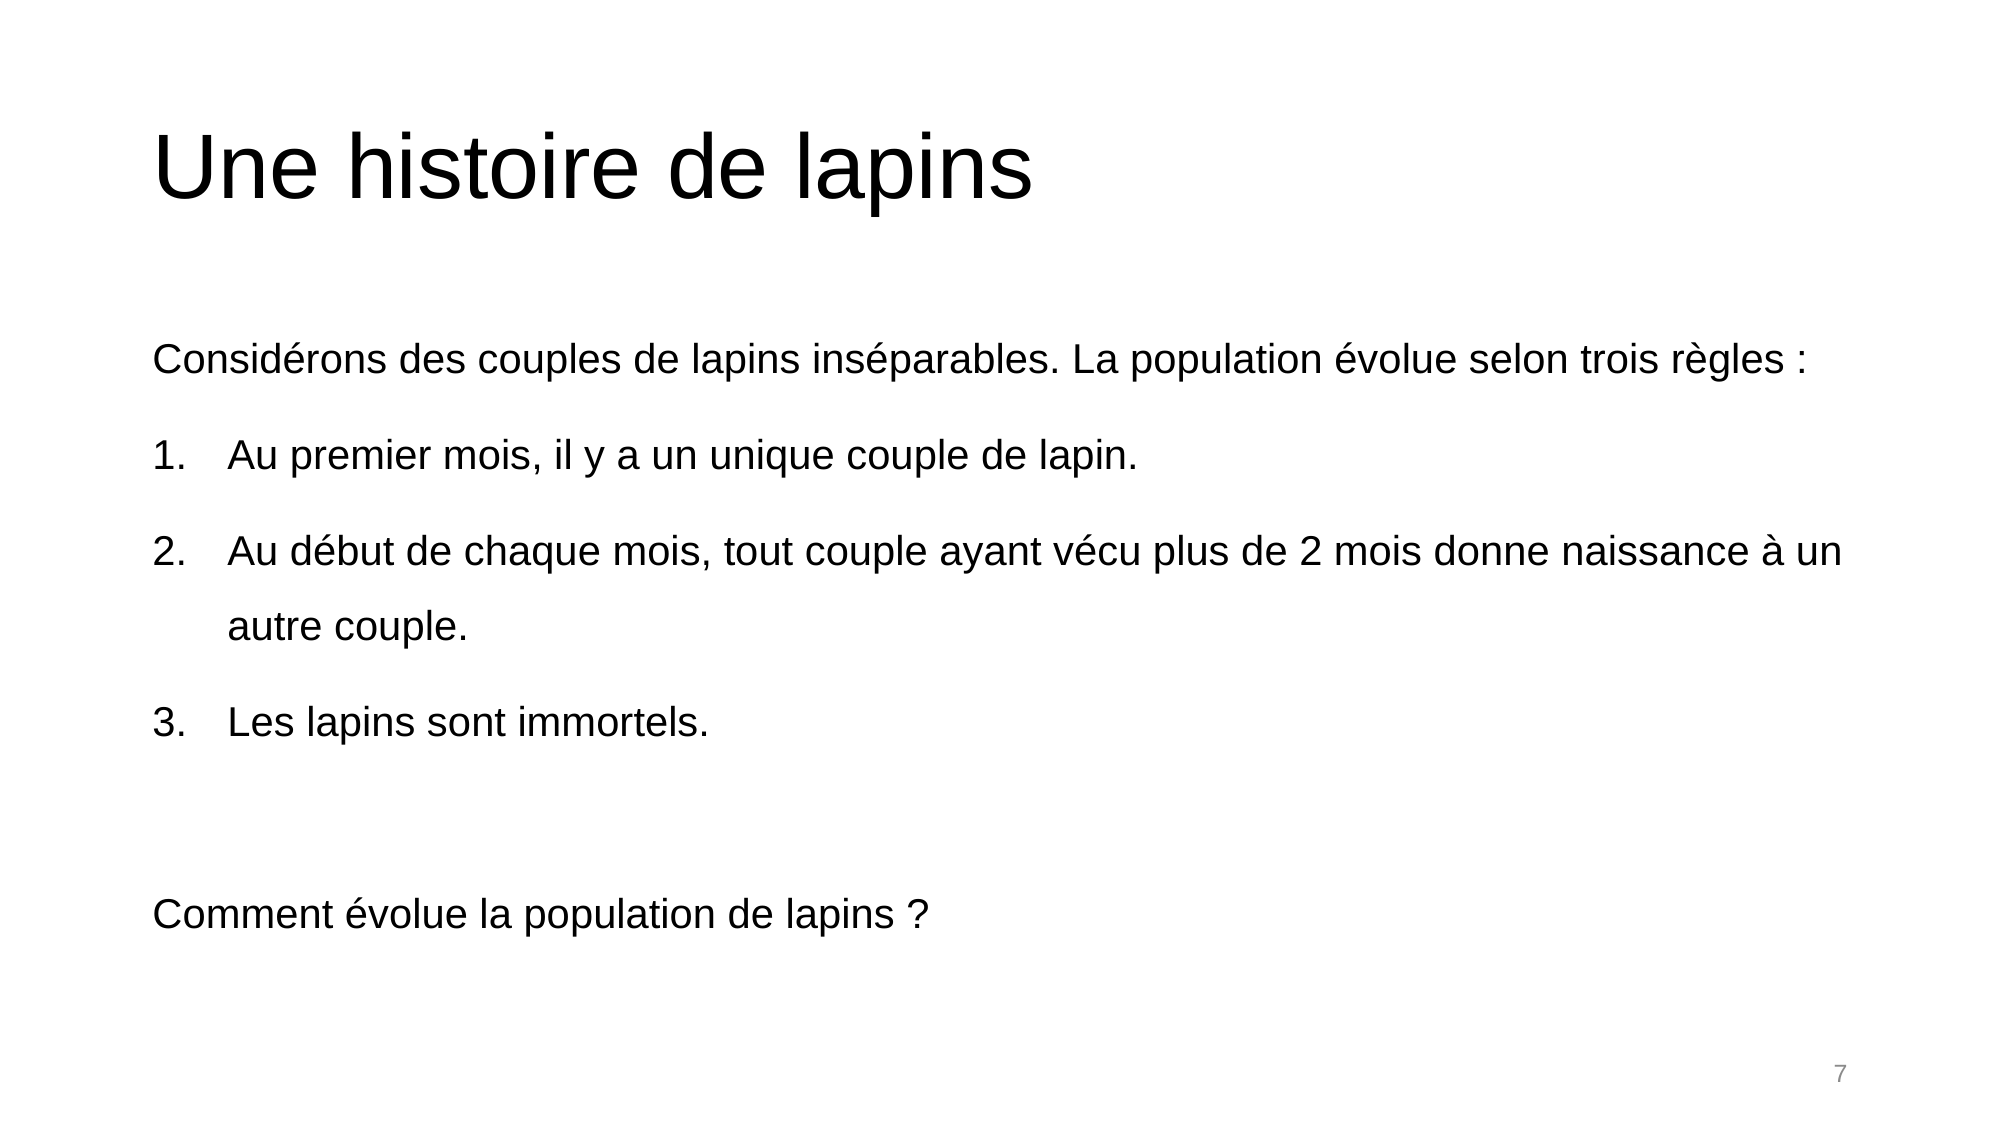

# Une histoire de lapins
Considérons des couples de lapins inséparables. La population évolue selon trois règles :
Au premier mois, il y a un unique couple de lapin.
Au début de chaque mois, tout couple ayant vécu plus de 2 mois donne naissance à un autre couple.
Les lapins sont immortels.

Comment évolue la population de lapins ?

7